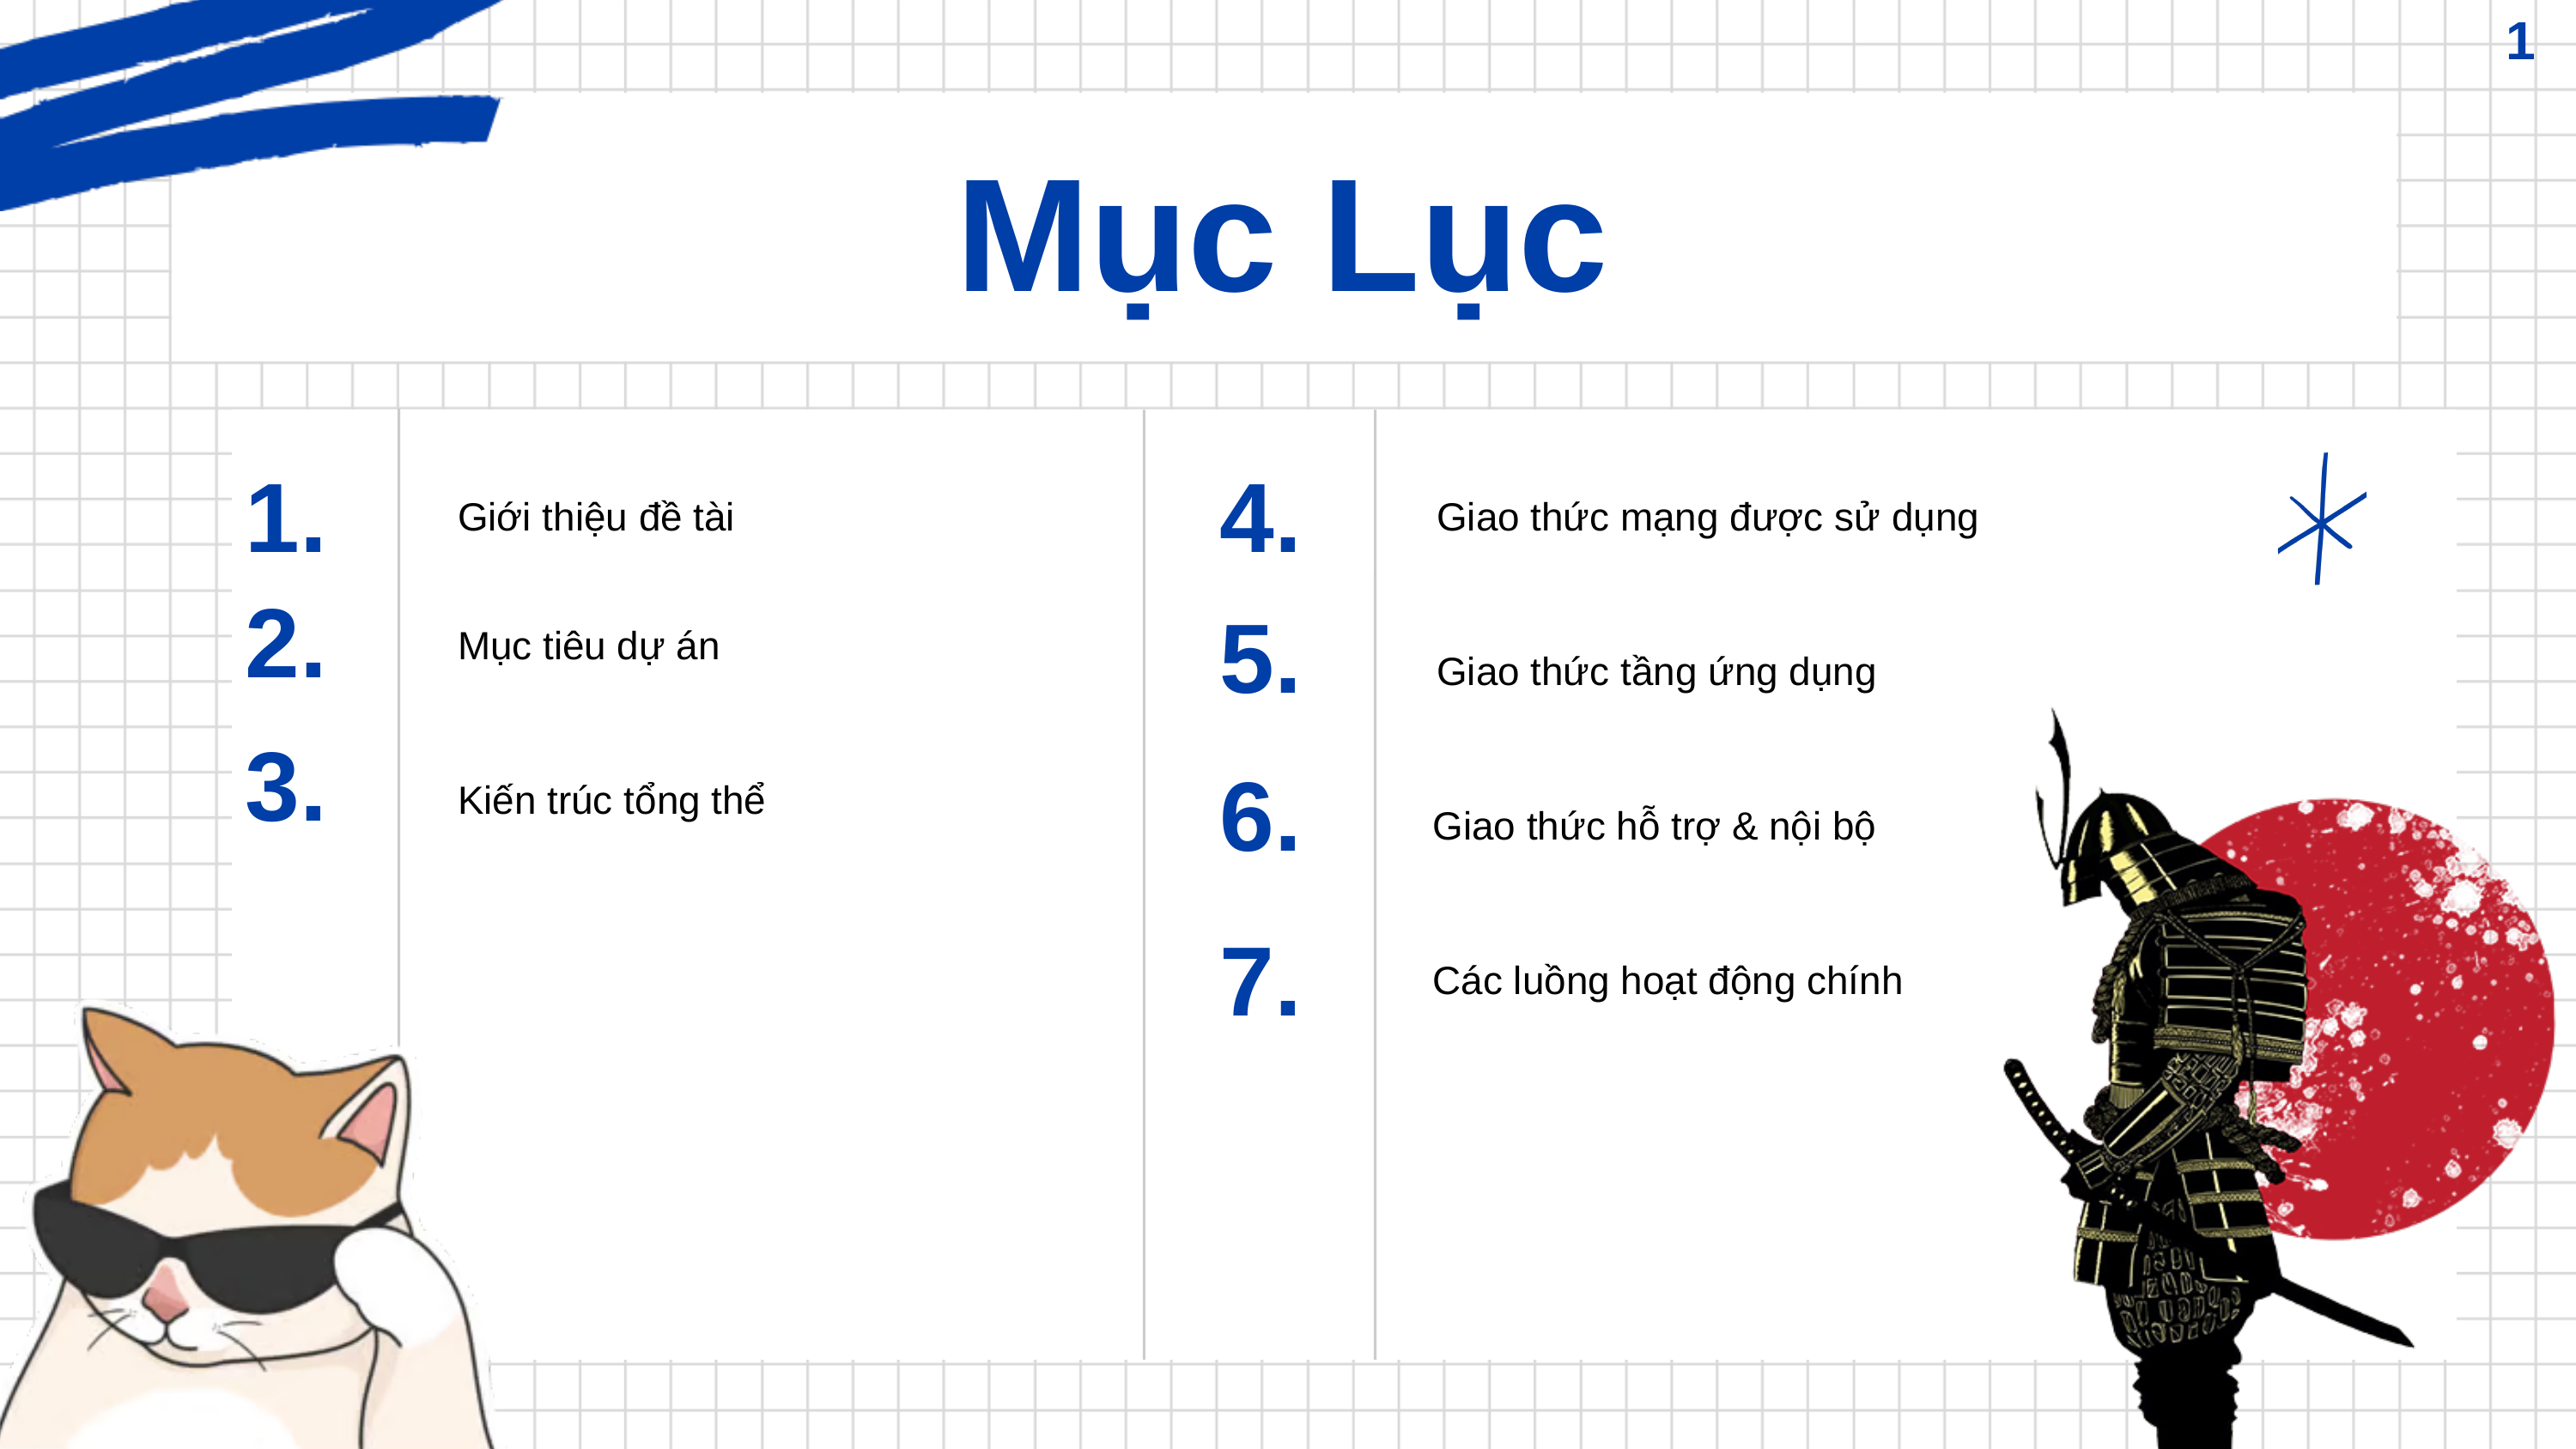

1

Mục Lục

1.
4.
Giới thiệu đề tài
Mục tiêu dự án
Kiến trúc tổng thể
Giao thức mạng được sử dụng
Giao thức tầng ứng dụng
Giao thức hỗ trợ & nội bộ
2.
5.

3.
6.

7.
Các luồng hoạt động chính